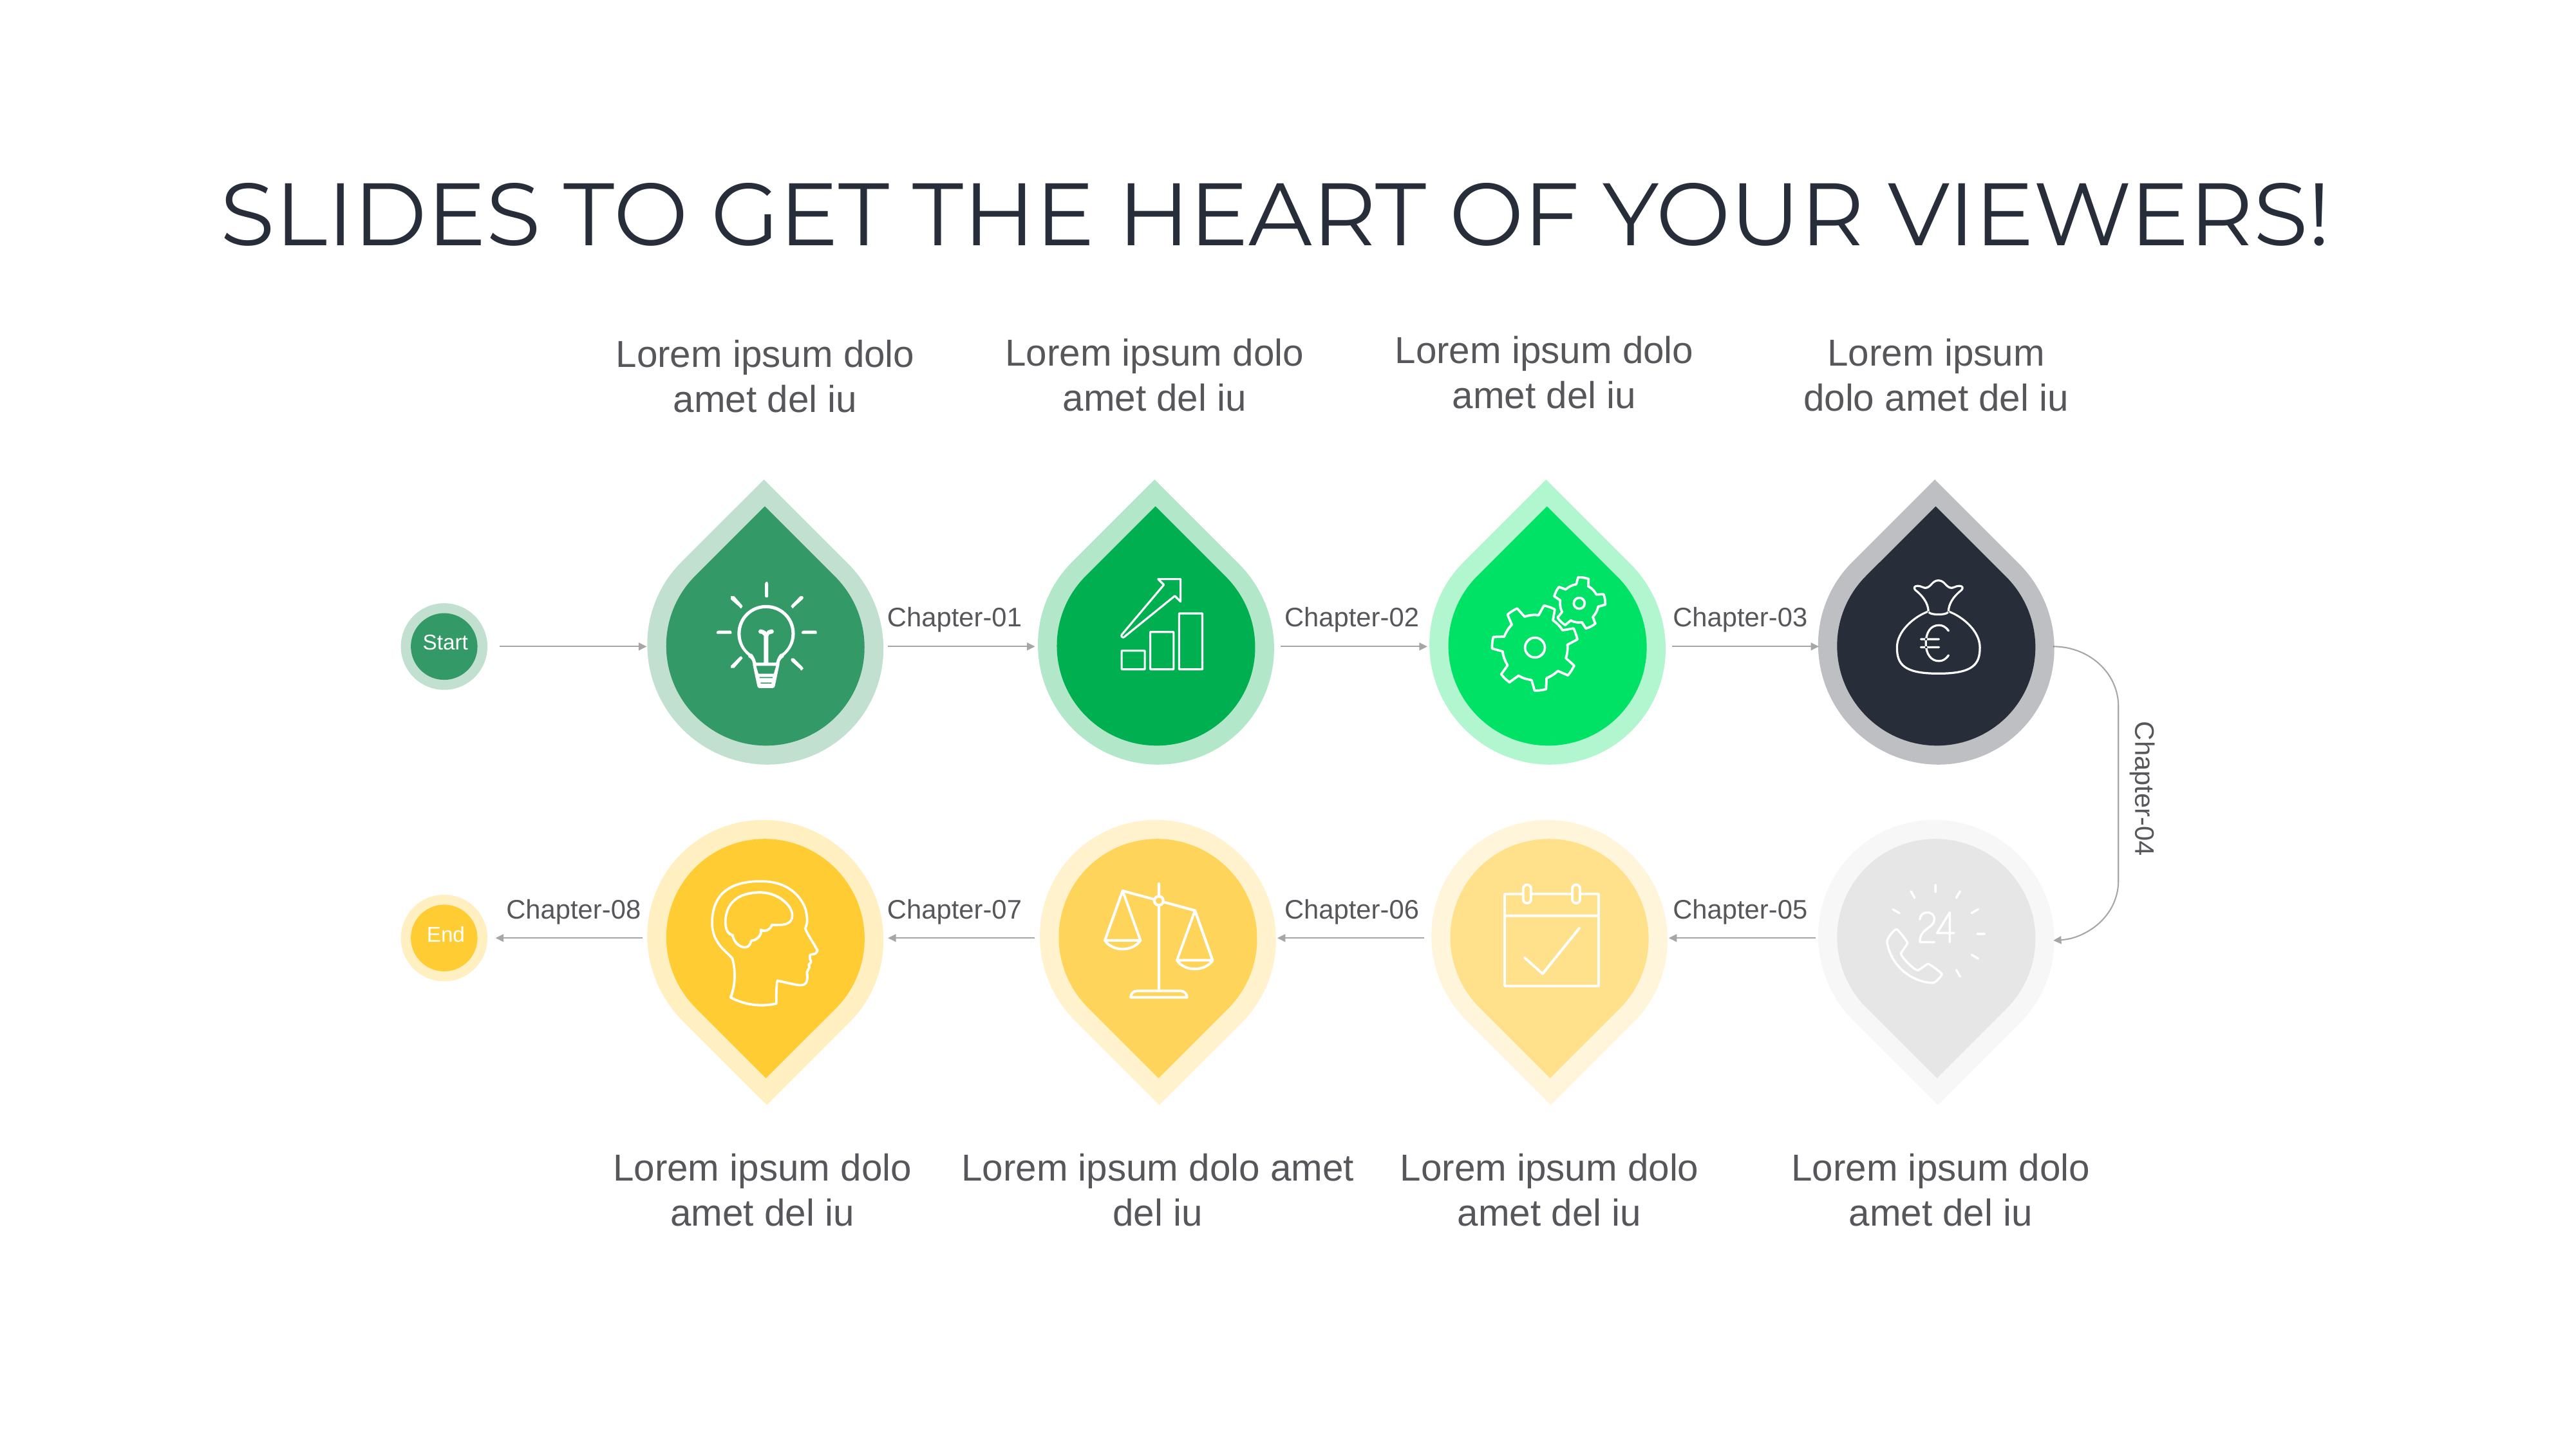

# SLIDES TO GET THE HEART OF YOUR VIEWERS!
Lorem ipsum dolo amet del iu
Lorem ipsum dolo amet del iu
Lorem ipsum dolo amet del iu
Lorem ipsum dolo amet del iu

Chapter-01
Chapter-02
Chapter-03

Start

Chapter-04

Chapter-08
Chapter-07
Chapter-06
Chapter-05

End
Lorem ipsum dolo amet del iu
Lorem ipsum dolo amet del iu
Lorem ipsum dolo amet del iu
Lorem ipsum dolo amet del iu